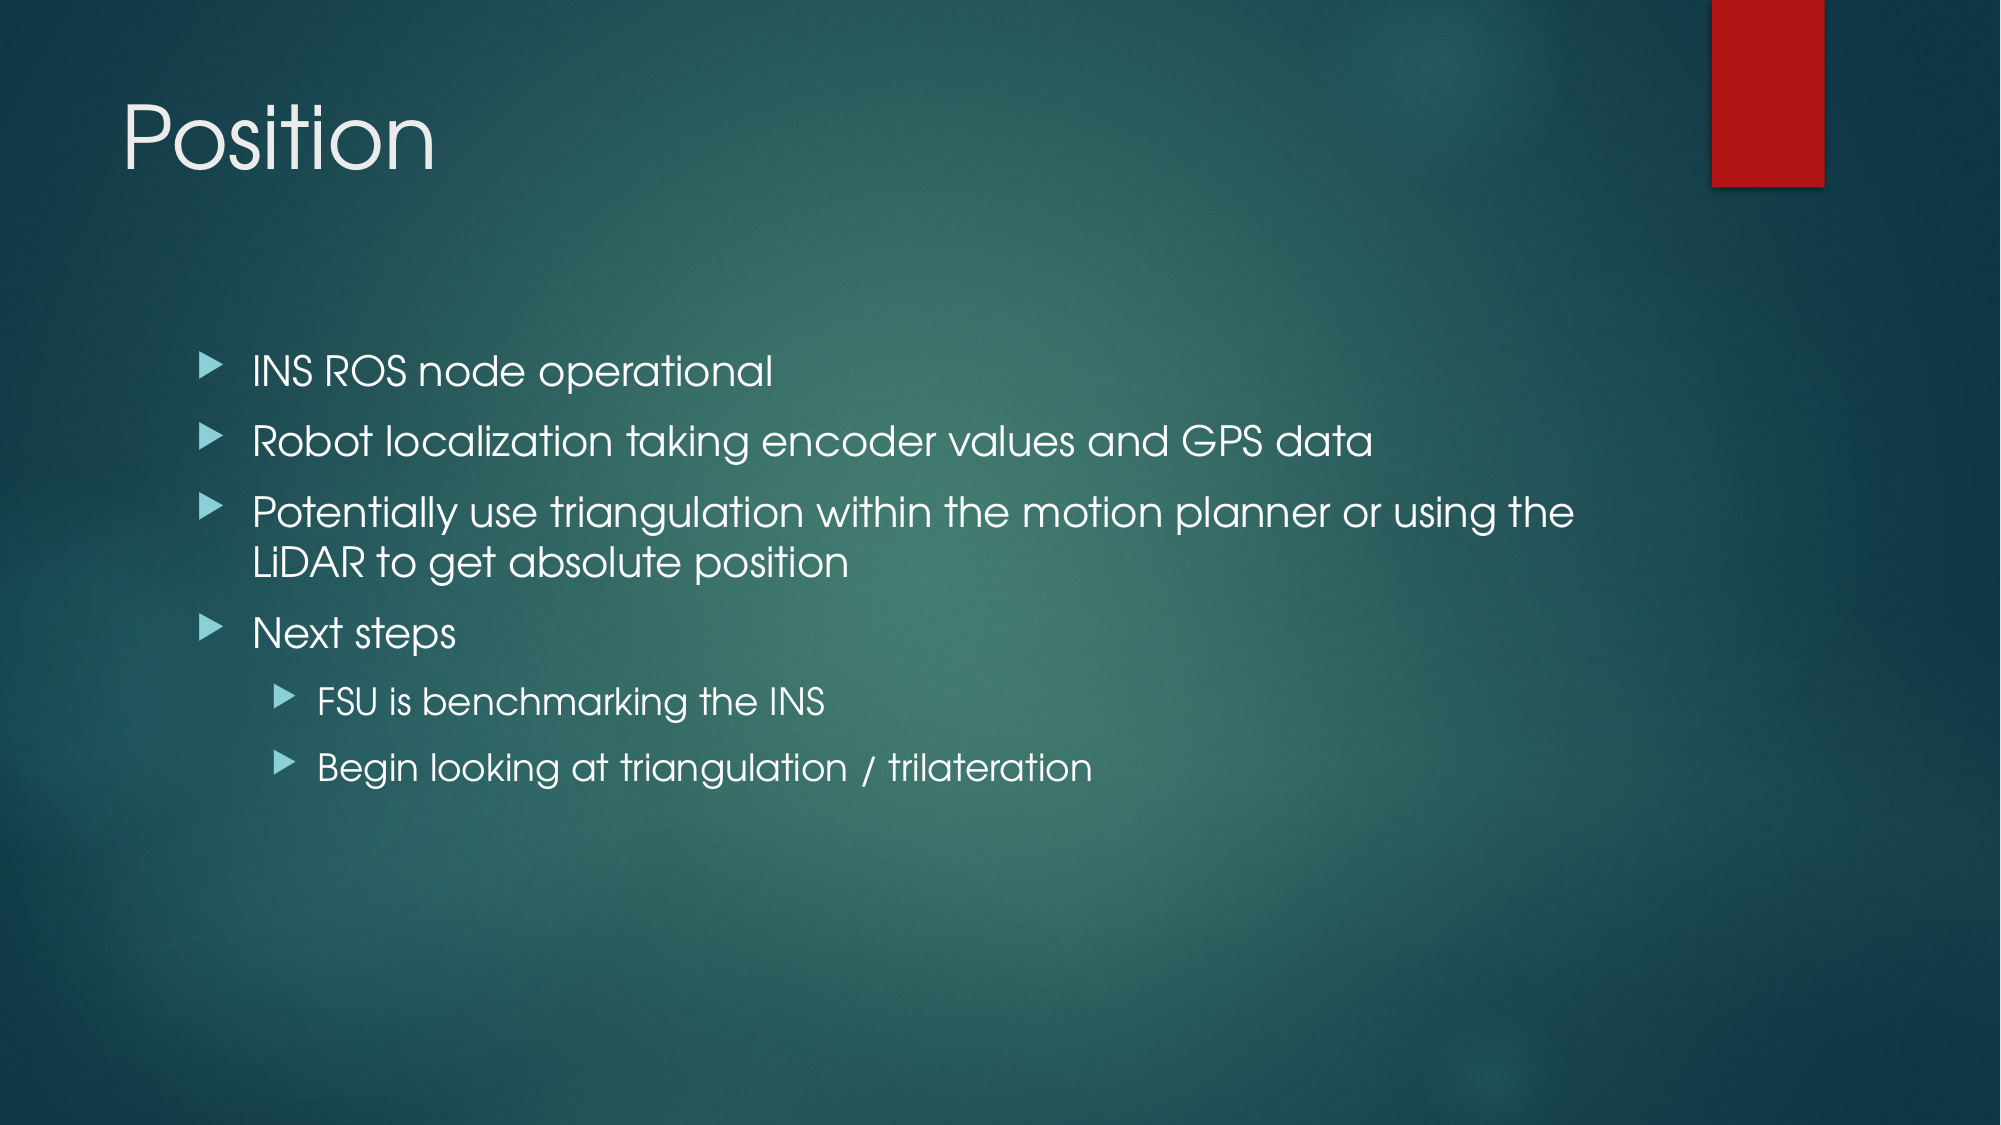

# Position
INS ROS node operational
Robot localization taking encoder values and GPS data
Potentially use triangulation within the motion planner or using the LiDAR to get absolute position
Next steps
FSU is benchmarking the INS
Begin looking at triangulation / trilateration